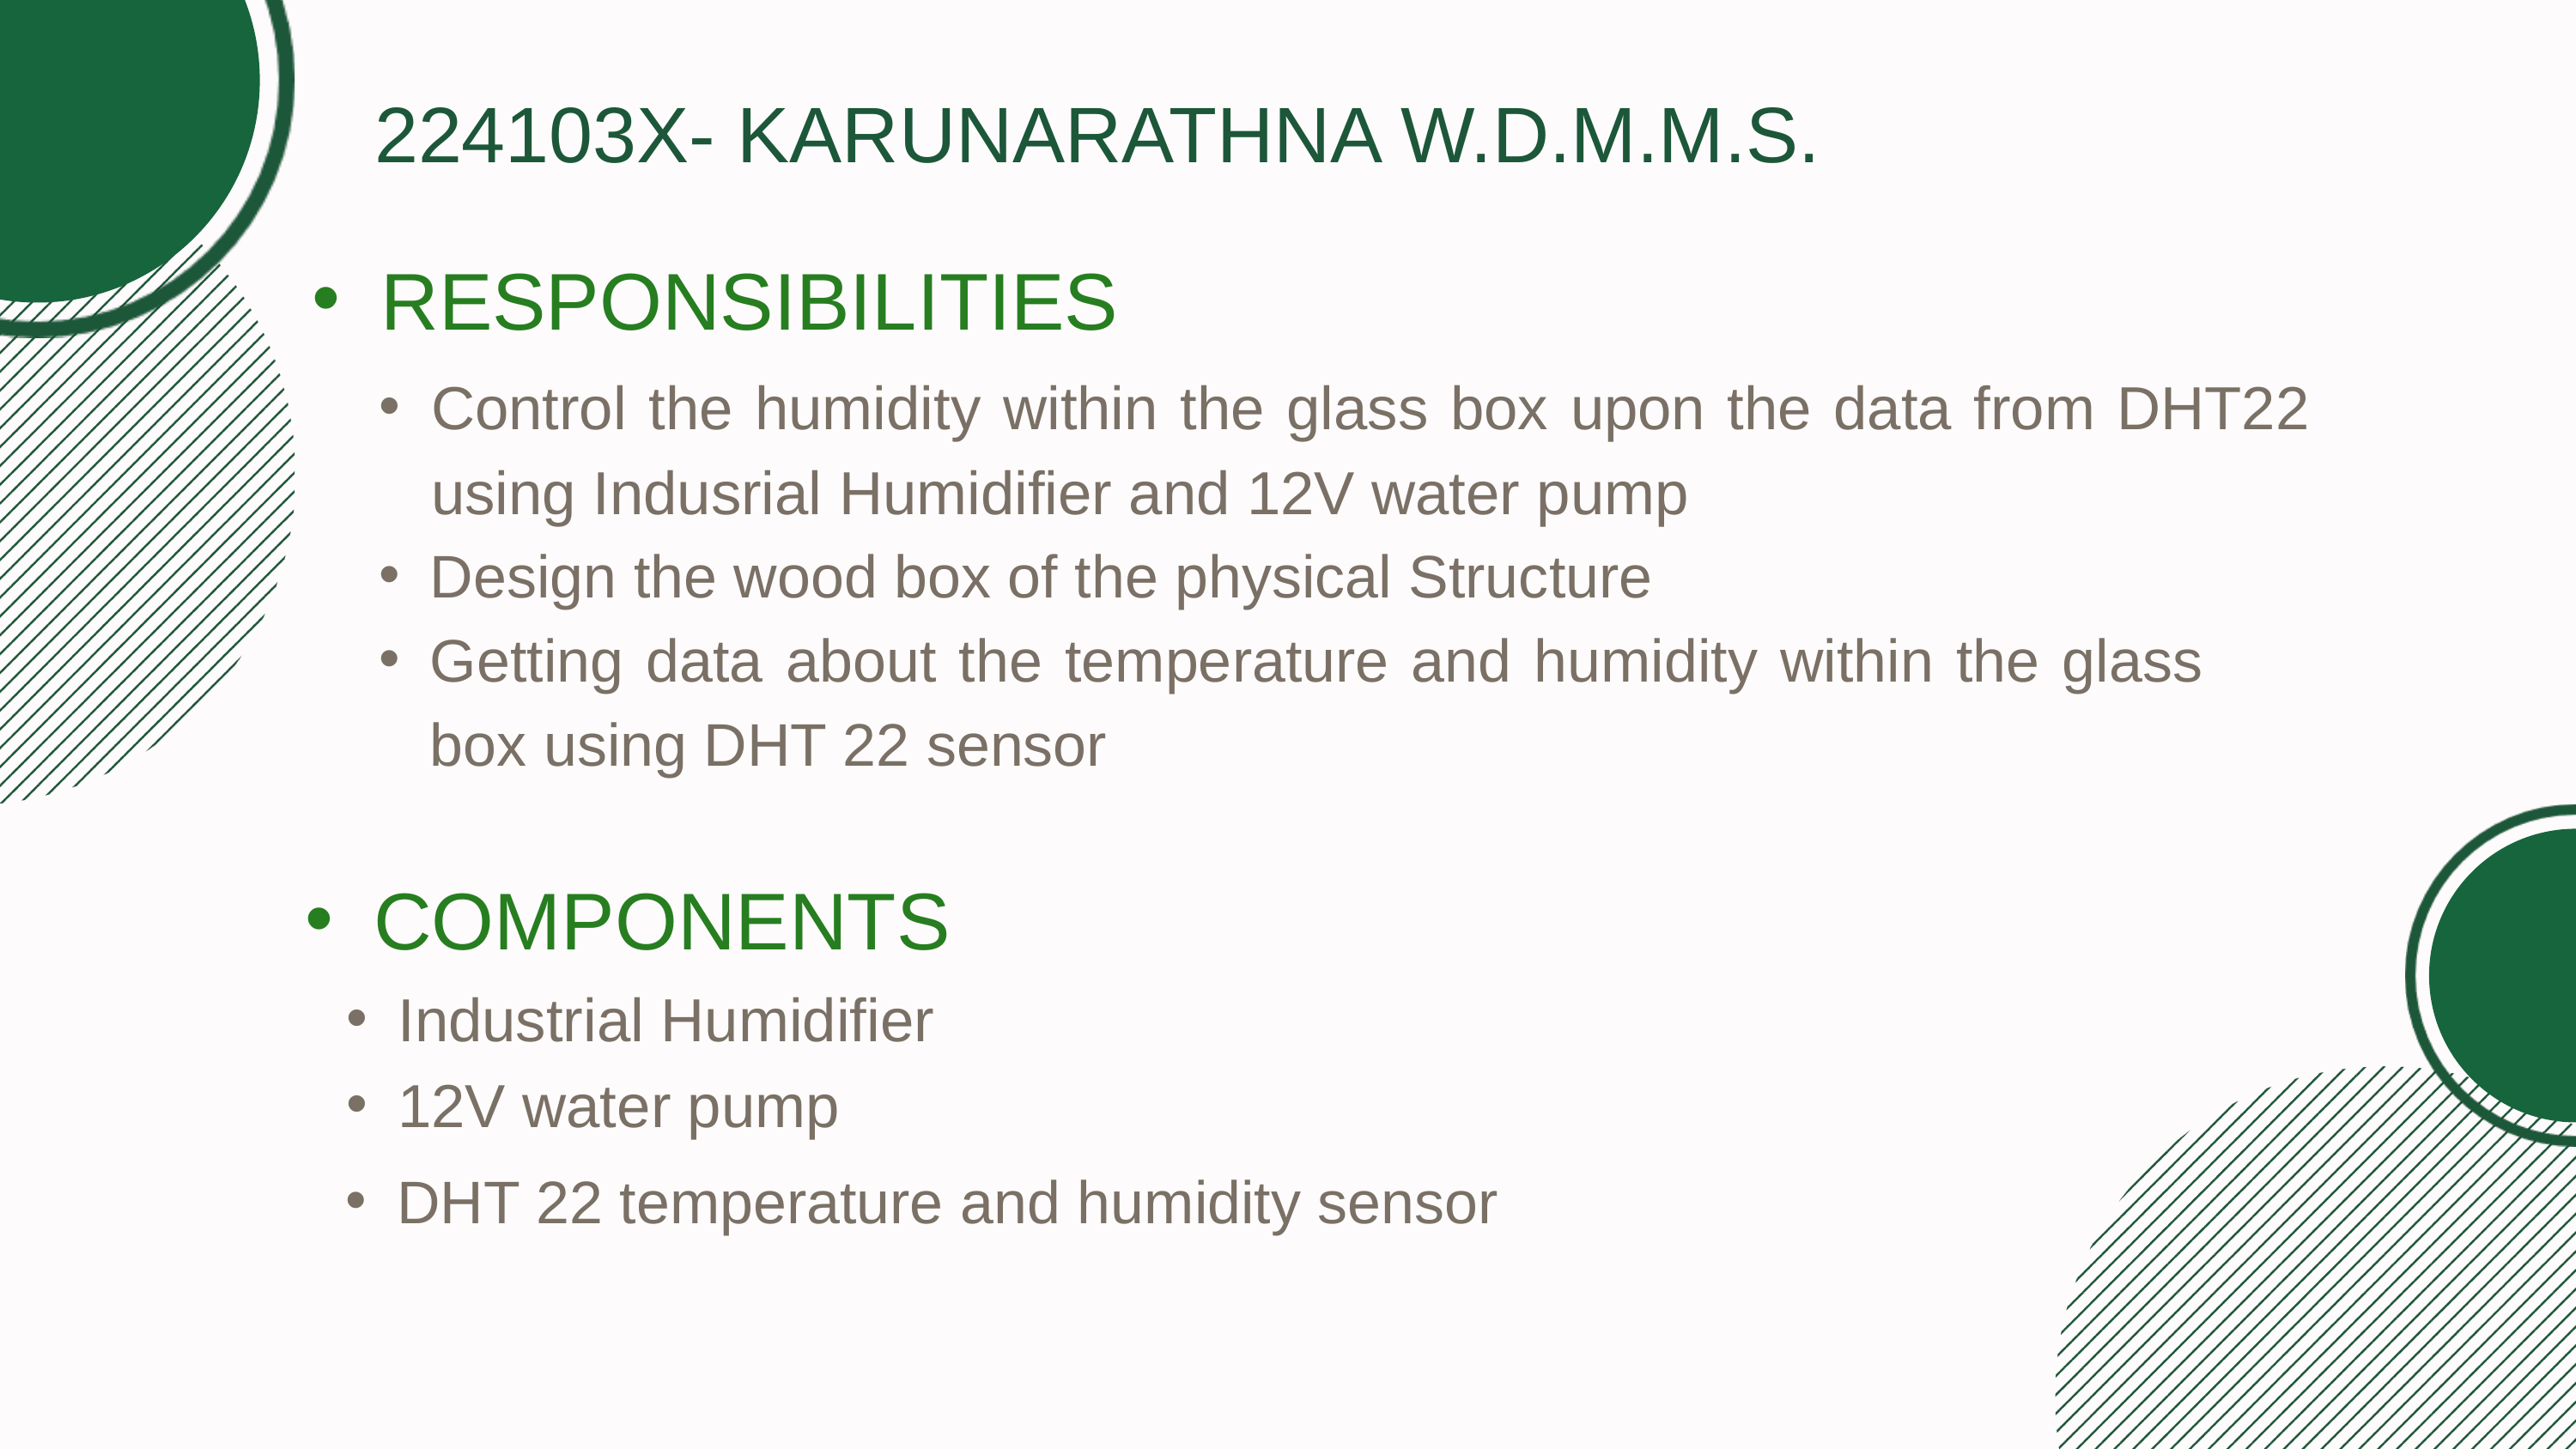

224103X- KARUNARATHNA W.D.M.M.S.

RESPONSIBILITIES
Control the humidity within the glass box upon the data from DHT22 using Indusrial Humidifier and 12V water pump
Design the wood box of the physical Structure
Getting data about the temperature and humidity within the glass box using DHT 22 sensor

COMPONENTS
Industrial Humidifier
12V water pump

DHT 22 temperature and humidity sensor